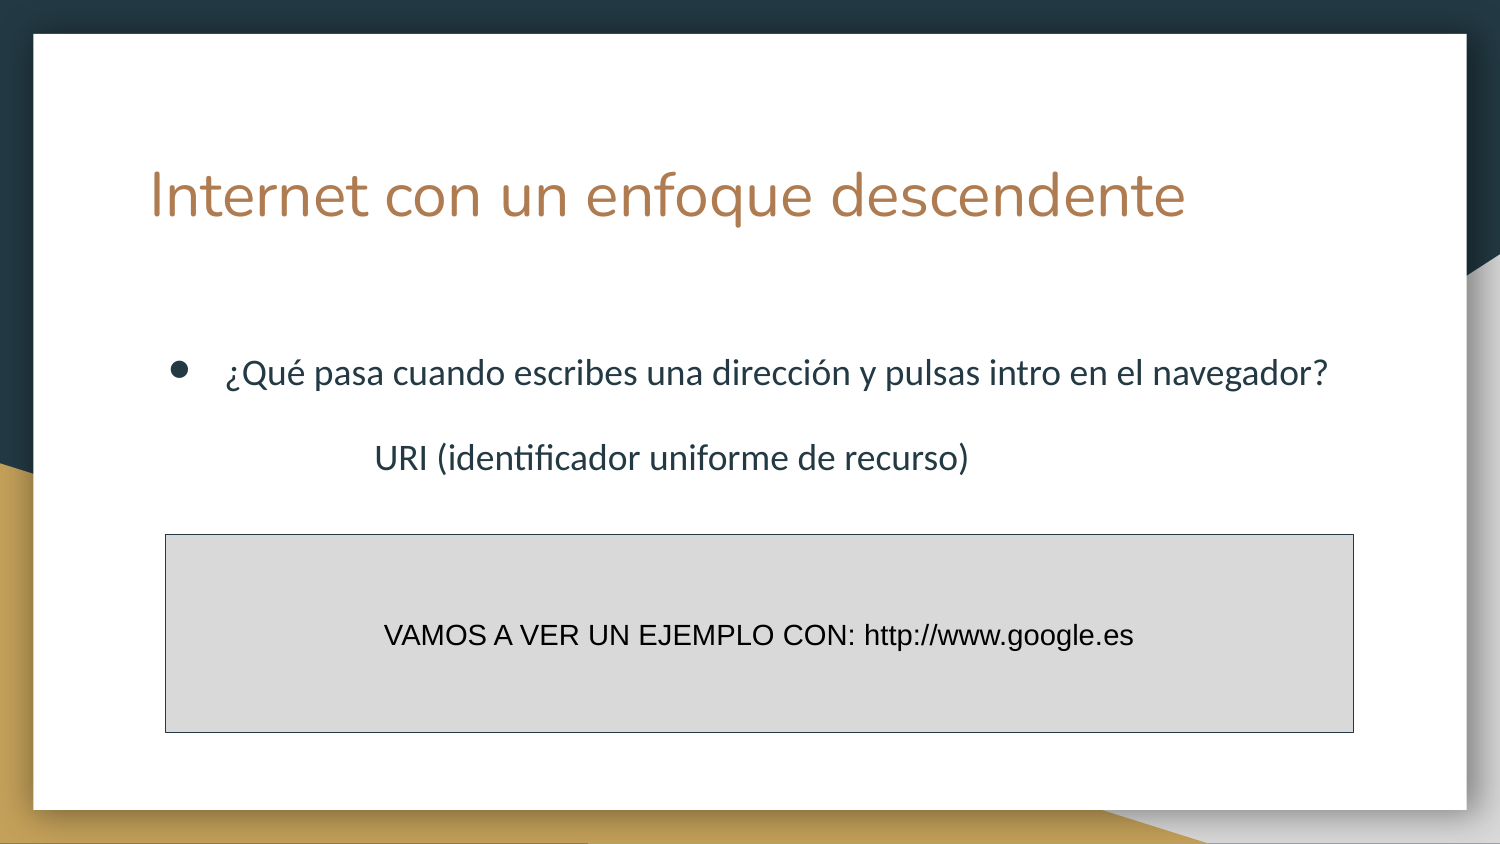

# Internet con un enfoque descendente
¿Qué pasa cuando escribes una dirección y pulsas intro en el navegador?
	URI (identificador uniforme de recurso)

VAMOS A VER UN EJEMPLO CON: http://www.google.es